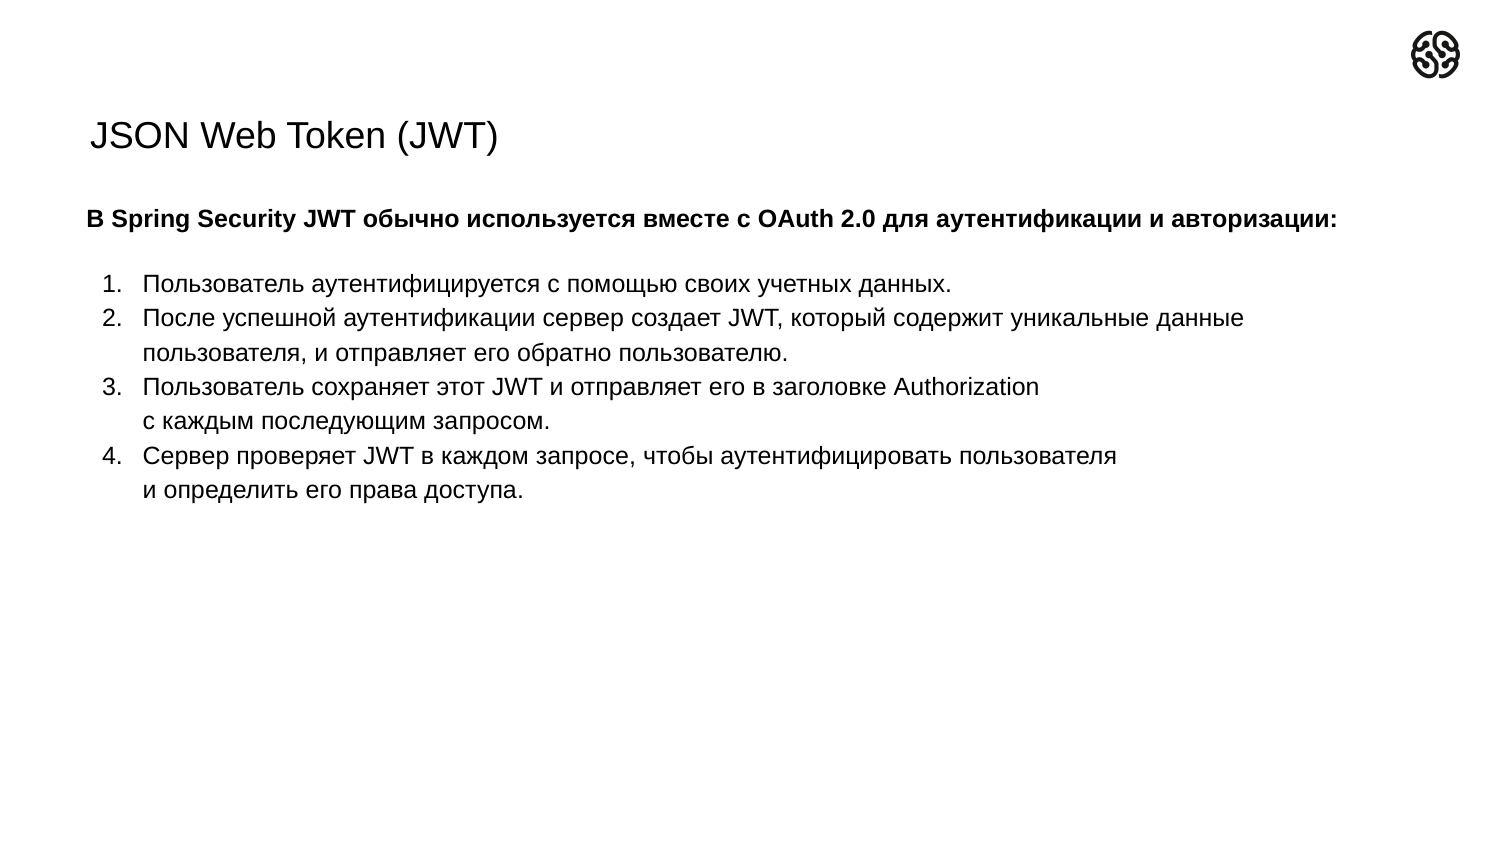

JSON Web Token (JWT)
В Spring Security JWT обычно используется вместе с OAuth 2.0 для аутентификации и авторизации:
Пользователь аутентифицируется с помощью своих учетных данных.
После успешной аутентификации сервер создает JWT, который содержит уникальные данные пользователя, и отправляет его обратно пользователю.
Пользователь сохраняет этот JWT и отправляет его в заголовке Authorization
с каждым последующим запросом.
Сервер проверяет JWT в каждом запросе, чтобы аутентифицировать пользователя
и определить его права доступа.